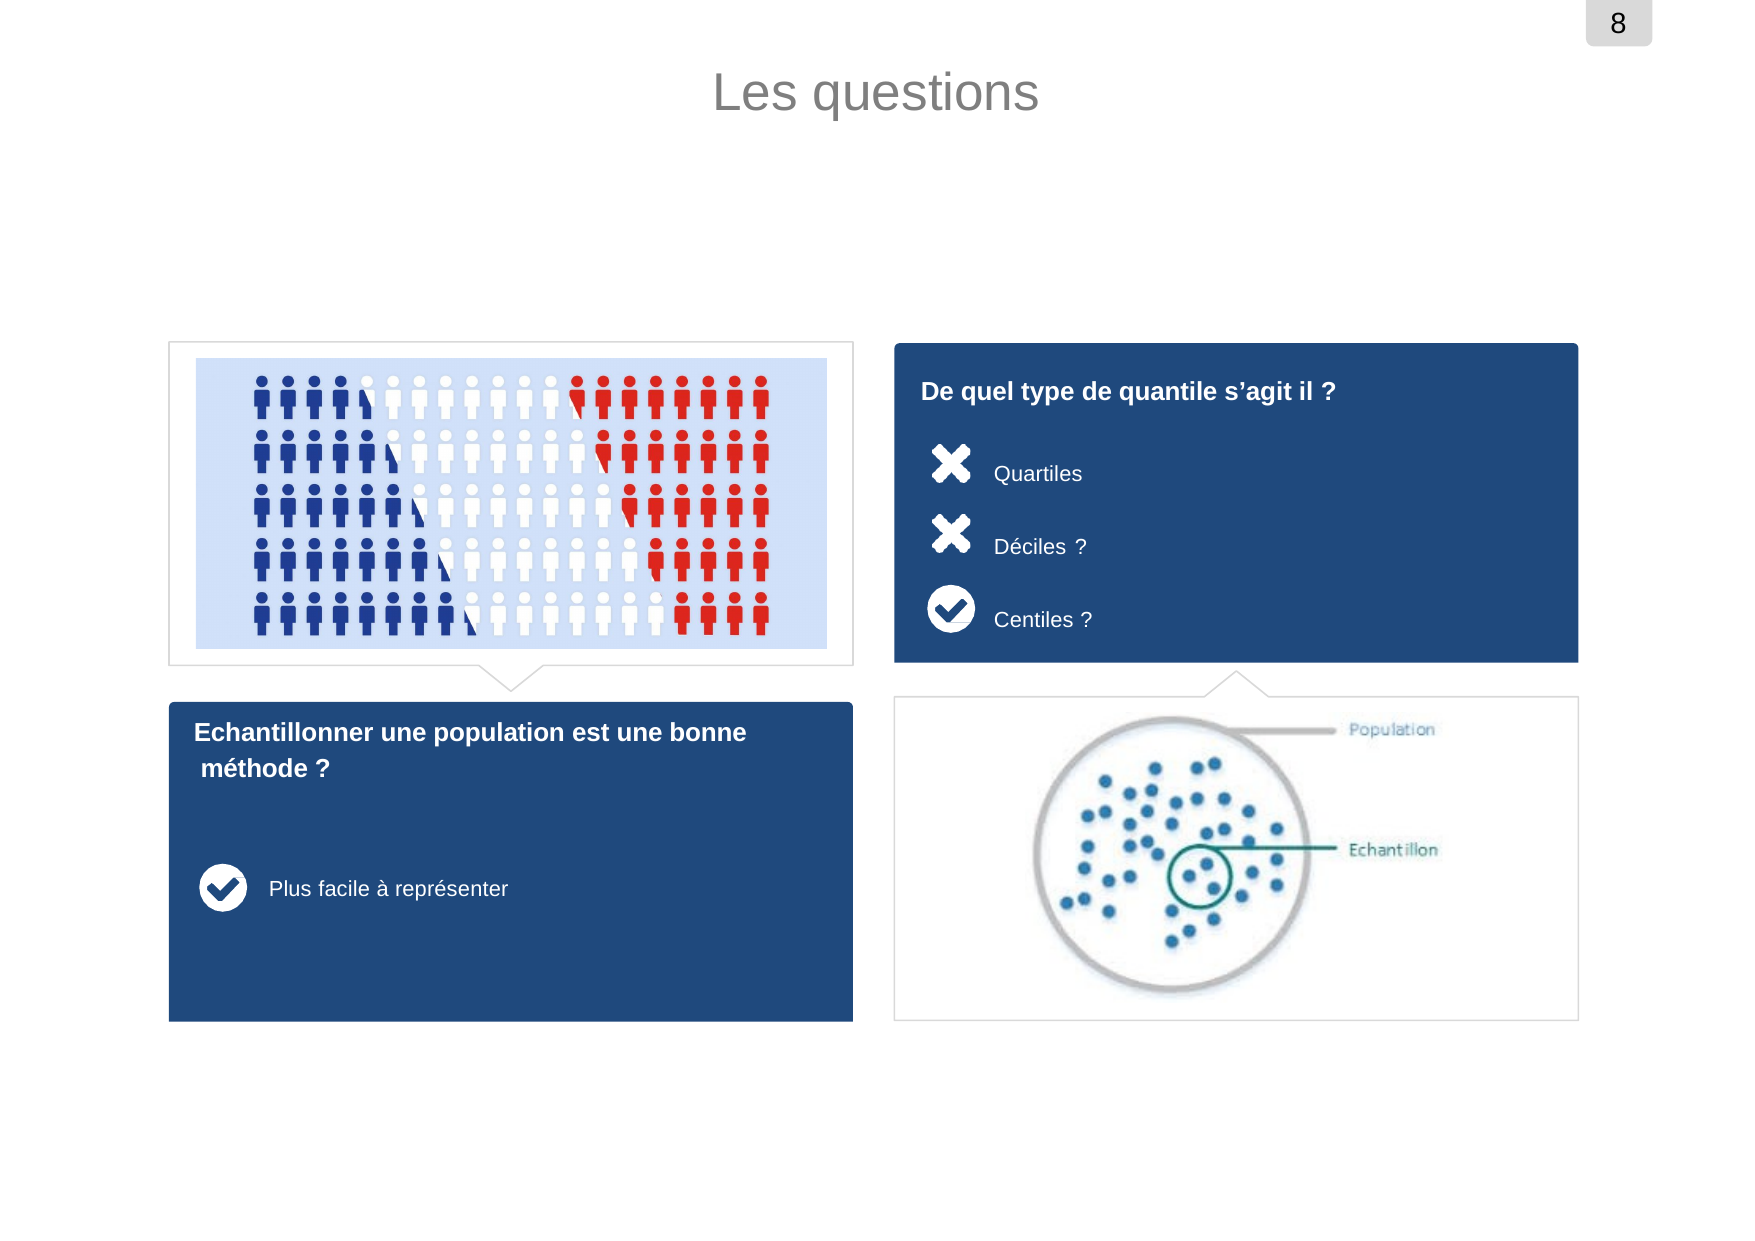

8
# Les questions

De quel type de quantile s’agit il ?
Quartiles  Déciles ?  Centiles ?

Echantillonner une population est une bonne  méthode ?

Plus facile à représenter